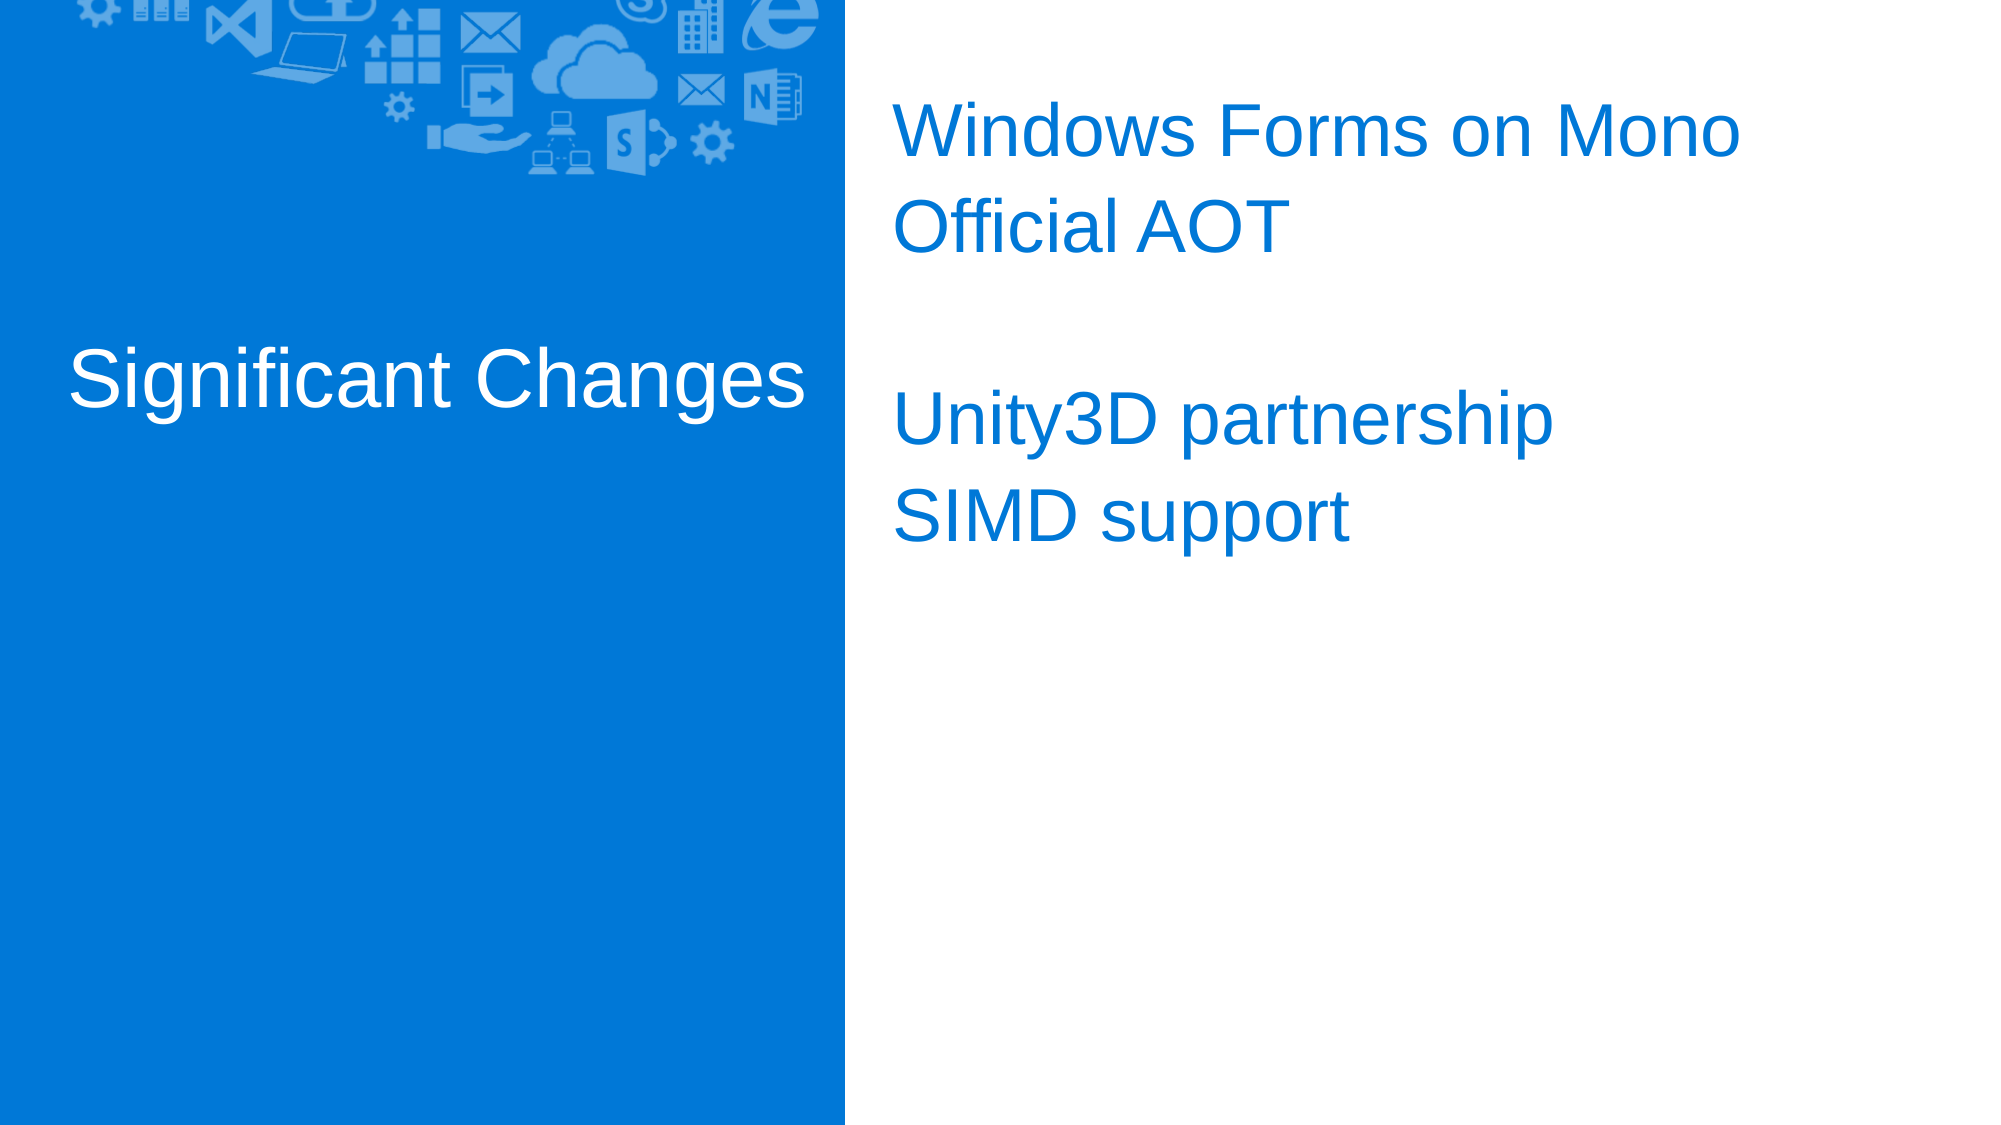

Windows Forms on Mono
Official AOT

Unity3D partnership
SIMD support
# Significant Changes